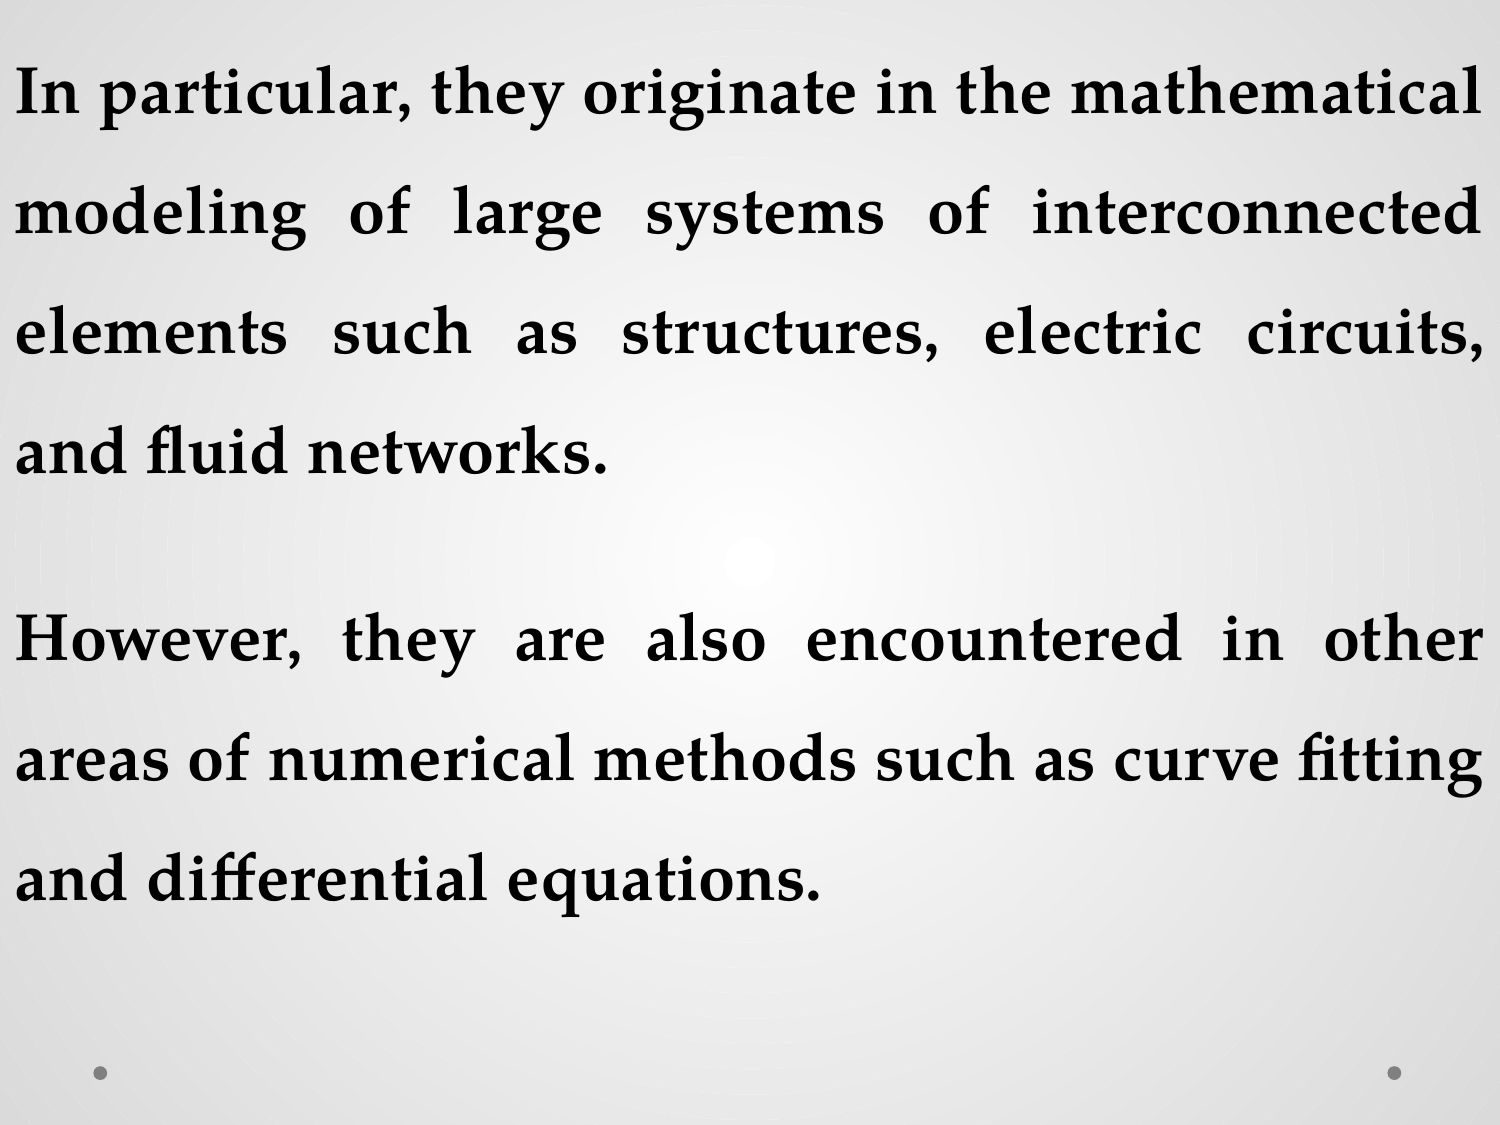

In particular, they originate in the mathematical modeling of large systems of interconnected elements such as structures, electric circuits, and fluid networks.
However, they are also encountered in other areas of numerical methods such as curve fitting and differential equations.